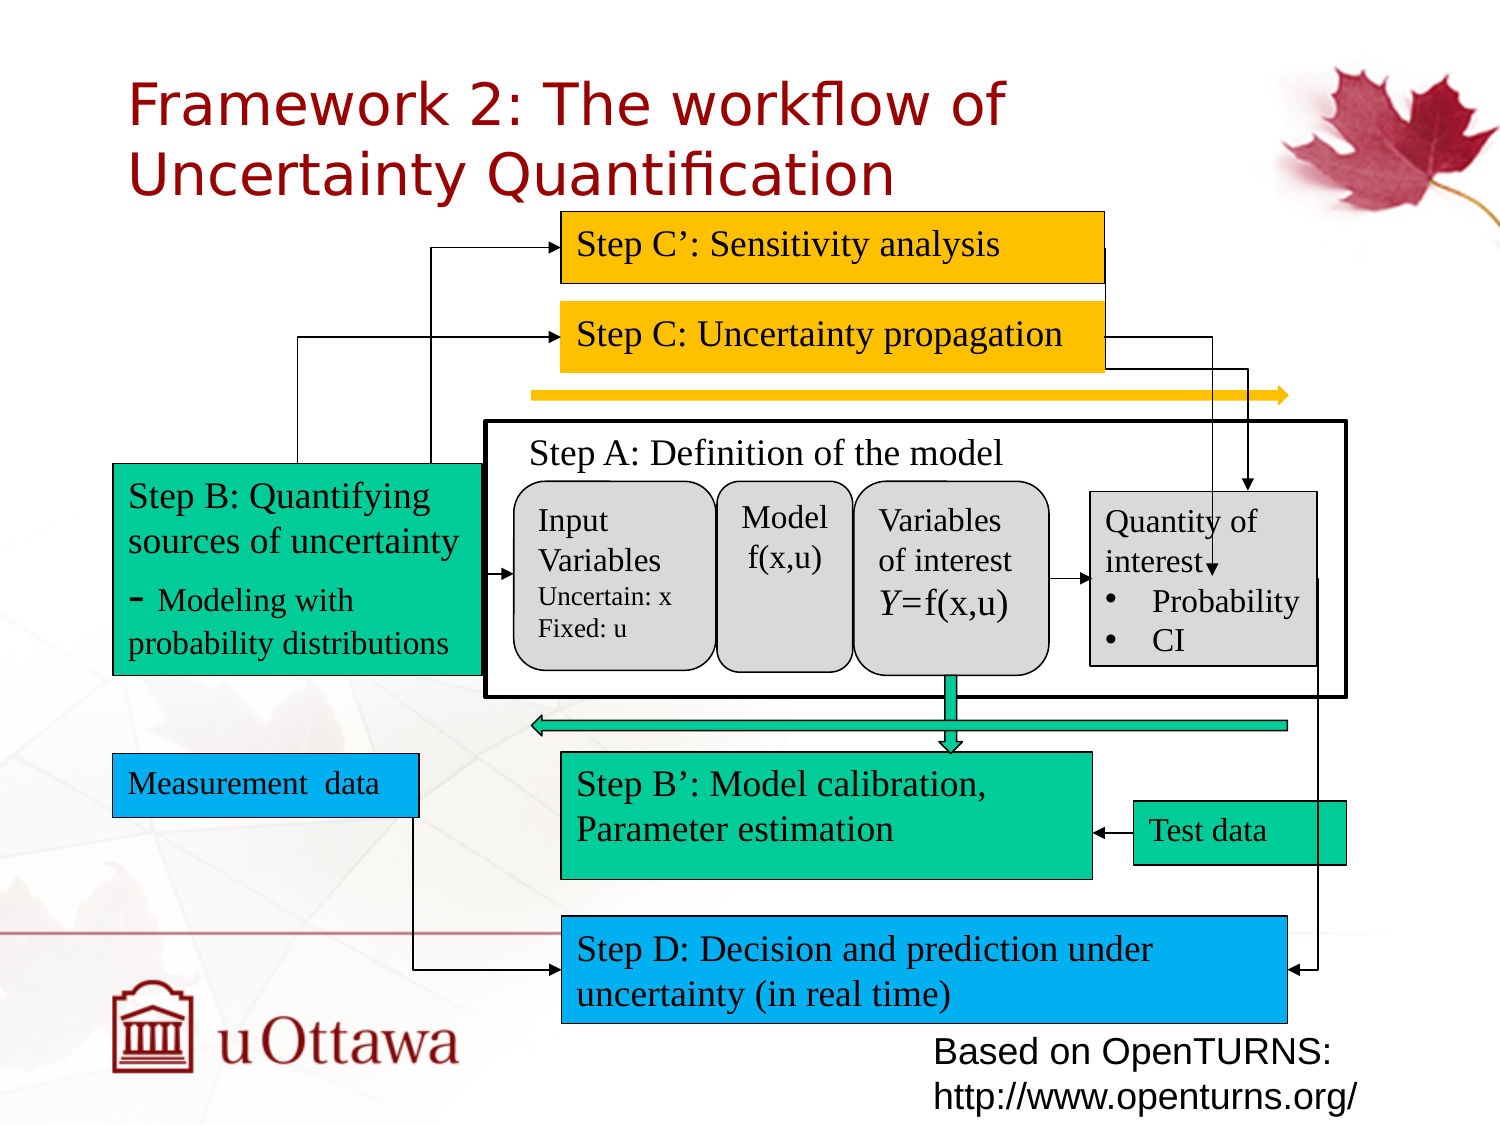

# Framework 2: The workflow of Uncertainty Quantification
Step C’: Sensitivity analysis

Step C: Uncertainty propagation

Step A: Definition of the model
Step B: Quantifying sources of uncertainty
- Modeling with probability distributions
Input
Variables
Uncertain: x
Fixed: u

Model
f(x,u)
Variables
of interest
Y=f(x,u)

Quantity of interest
Probability
CI

Step B’: Model calibration, Parameter estimation
Measurement  data
Test data
Step D: Decision and prediction under uncertainty (in real time)
Based on OpenTURNS:
http://www.openturns.org/